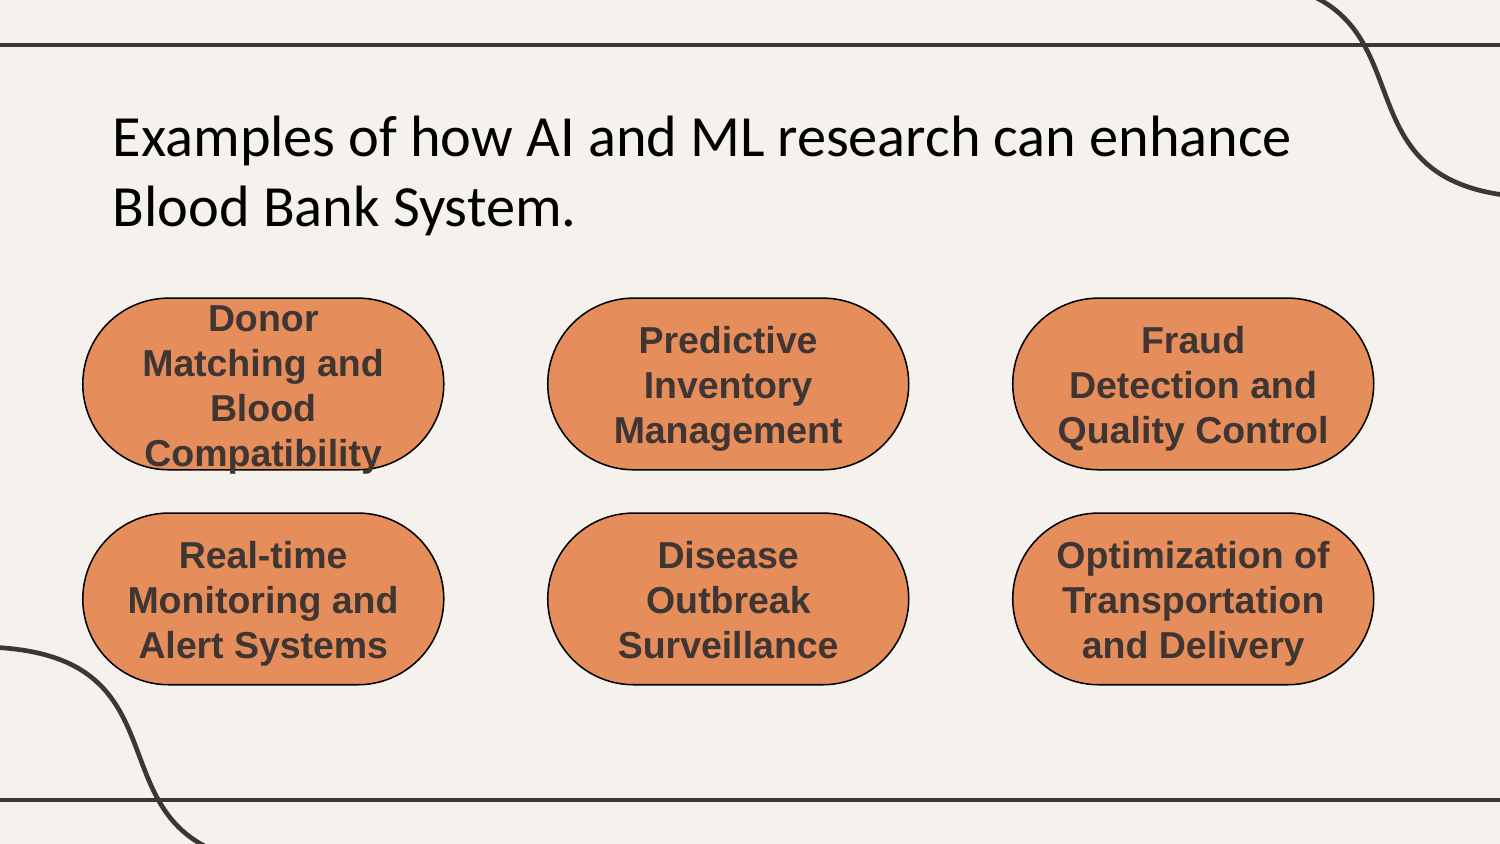

Examples of how AI and ML research can enhance Blood Bank System.

Predictive Inventory Management
Fraud Detection and Quality Control
Donor Matching and Blood Compatibility
Optimization of Transportation and Delivery
Disease Outbreak Surveillance
Real-time Monitoring and Alert Systems